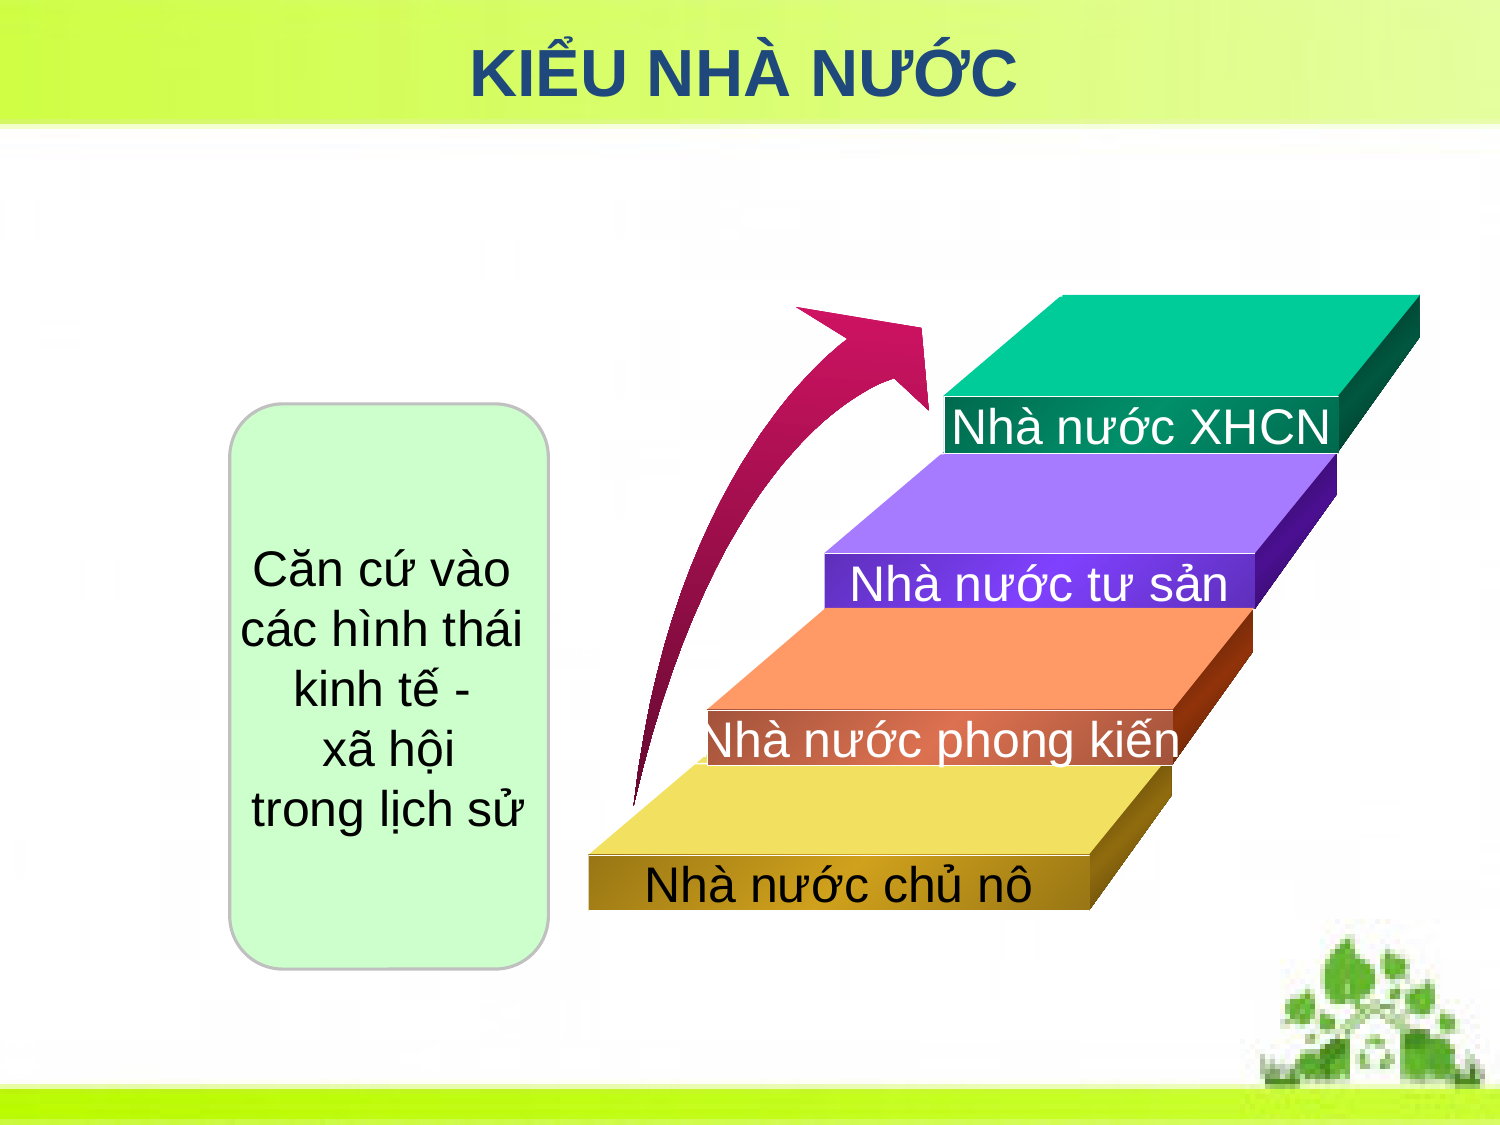

# KIỂU NHÀ NƯỚC

Add Your Text
Nhà nước XHCN

Add Your Text
Nhà nước tư sản

Add Your Text
Nhà nước phong kiến

Add Your Text
Nhà nước chủ nô

Căn cứ vào
các hình thái
kinh tế -
xã hội
trong lịch sử